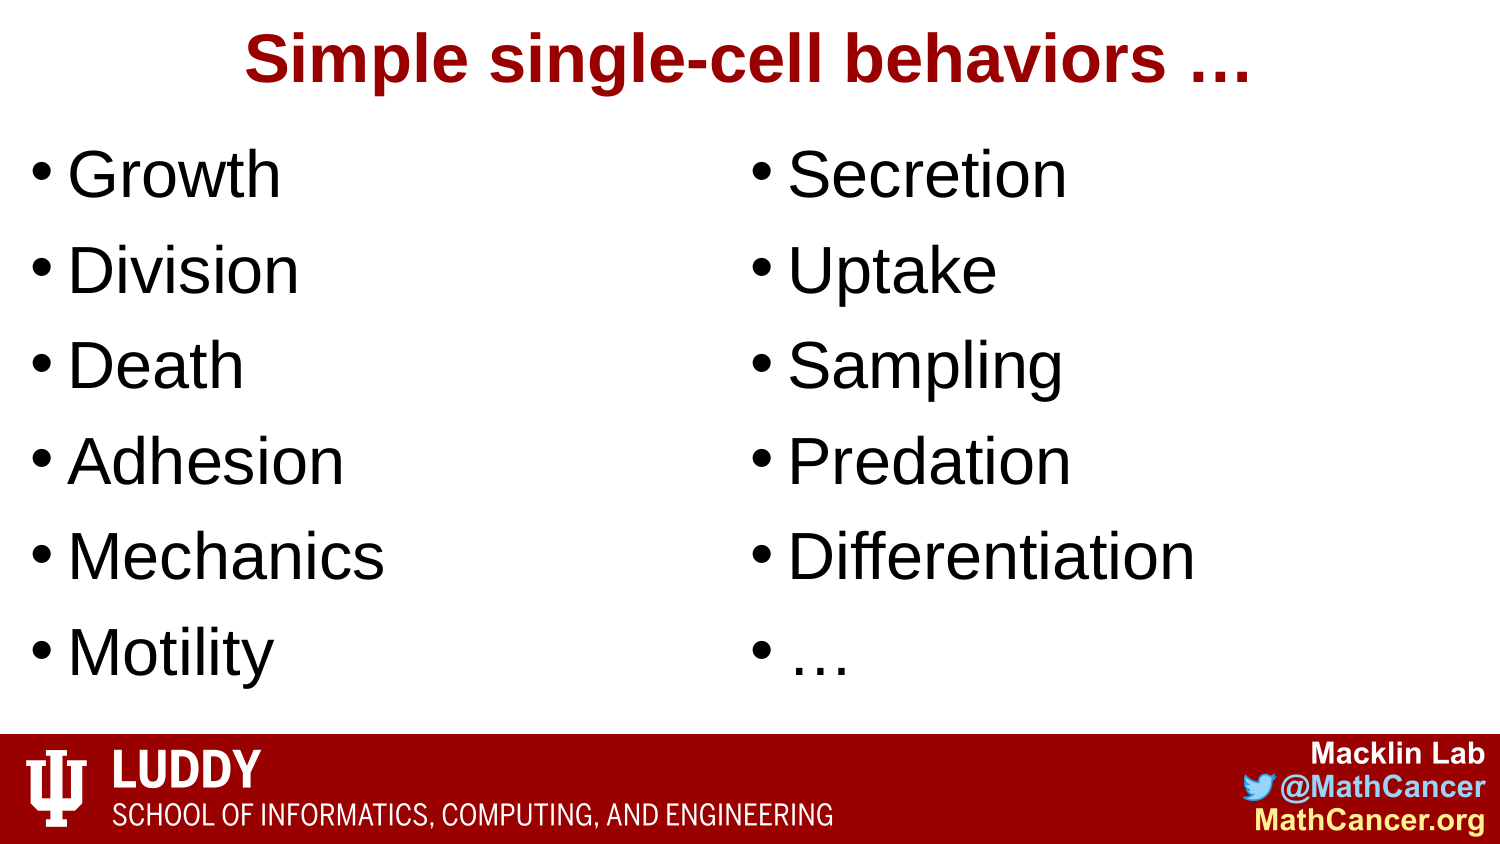

# Simple single-cell behaviors …
Growth
Division
Death
Adhesion
Mechanics
Motility

Secretion
Uptake
Sampling
Predation
Differentiation
…